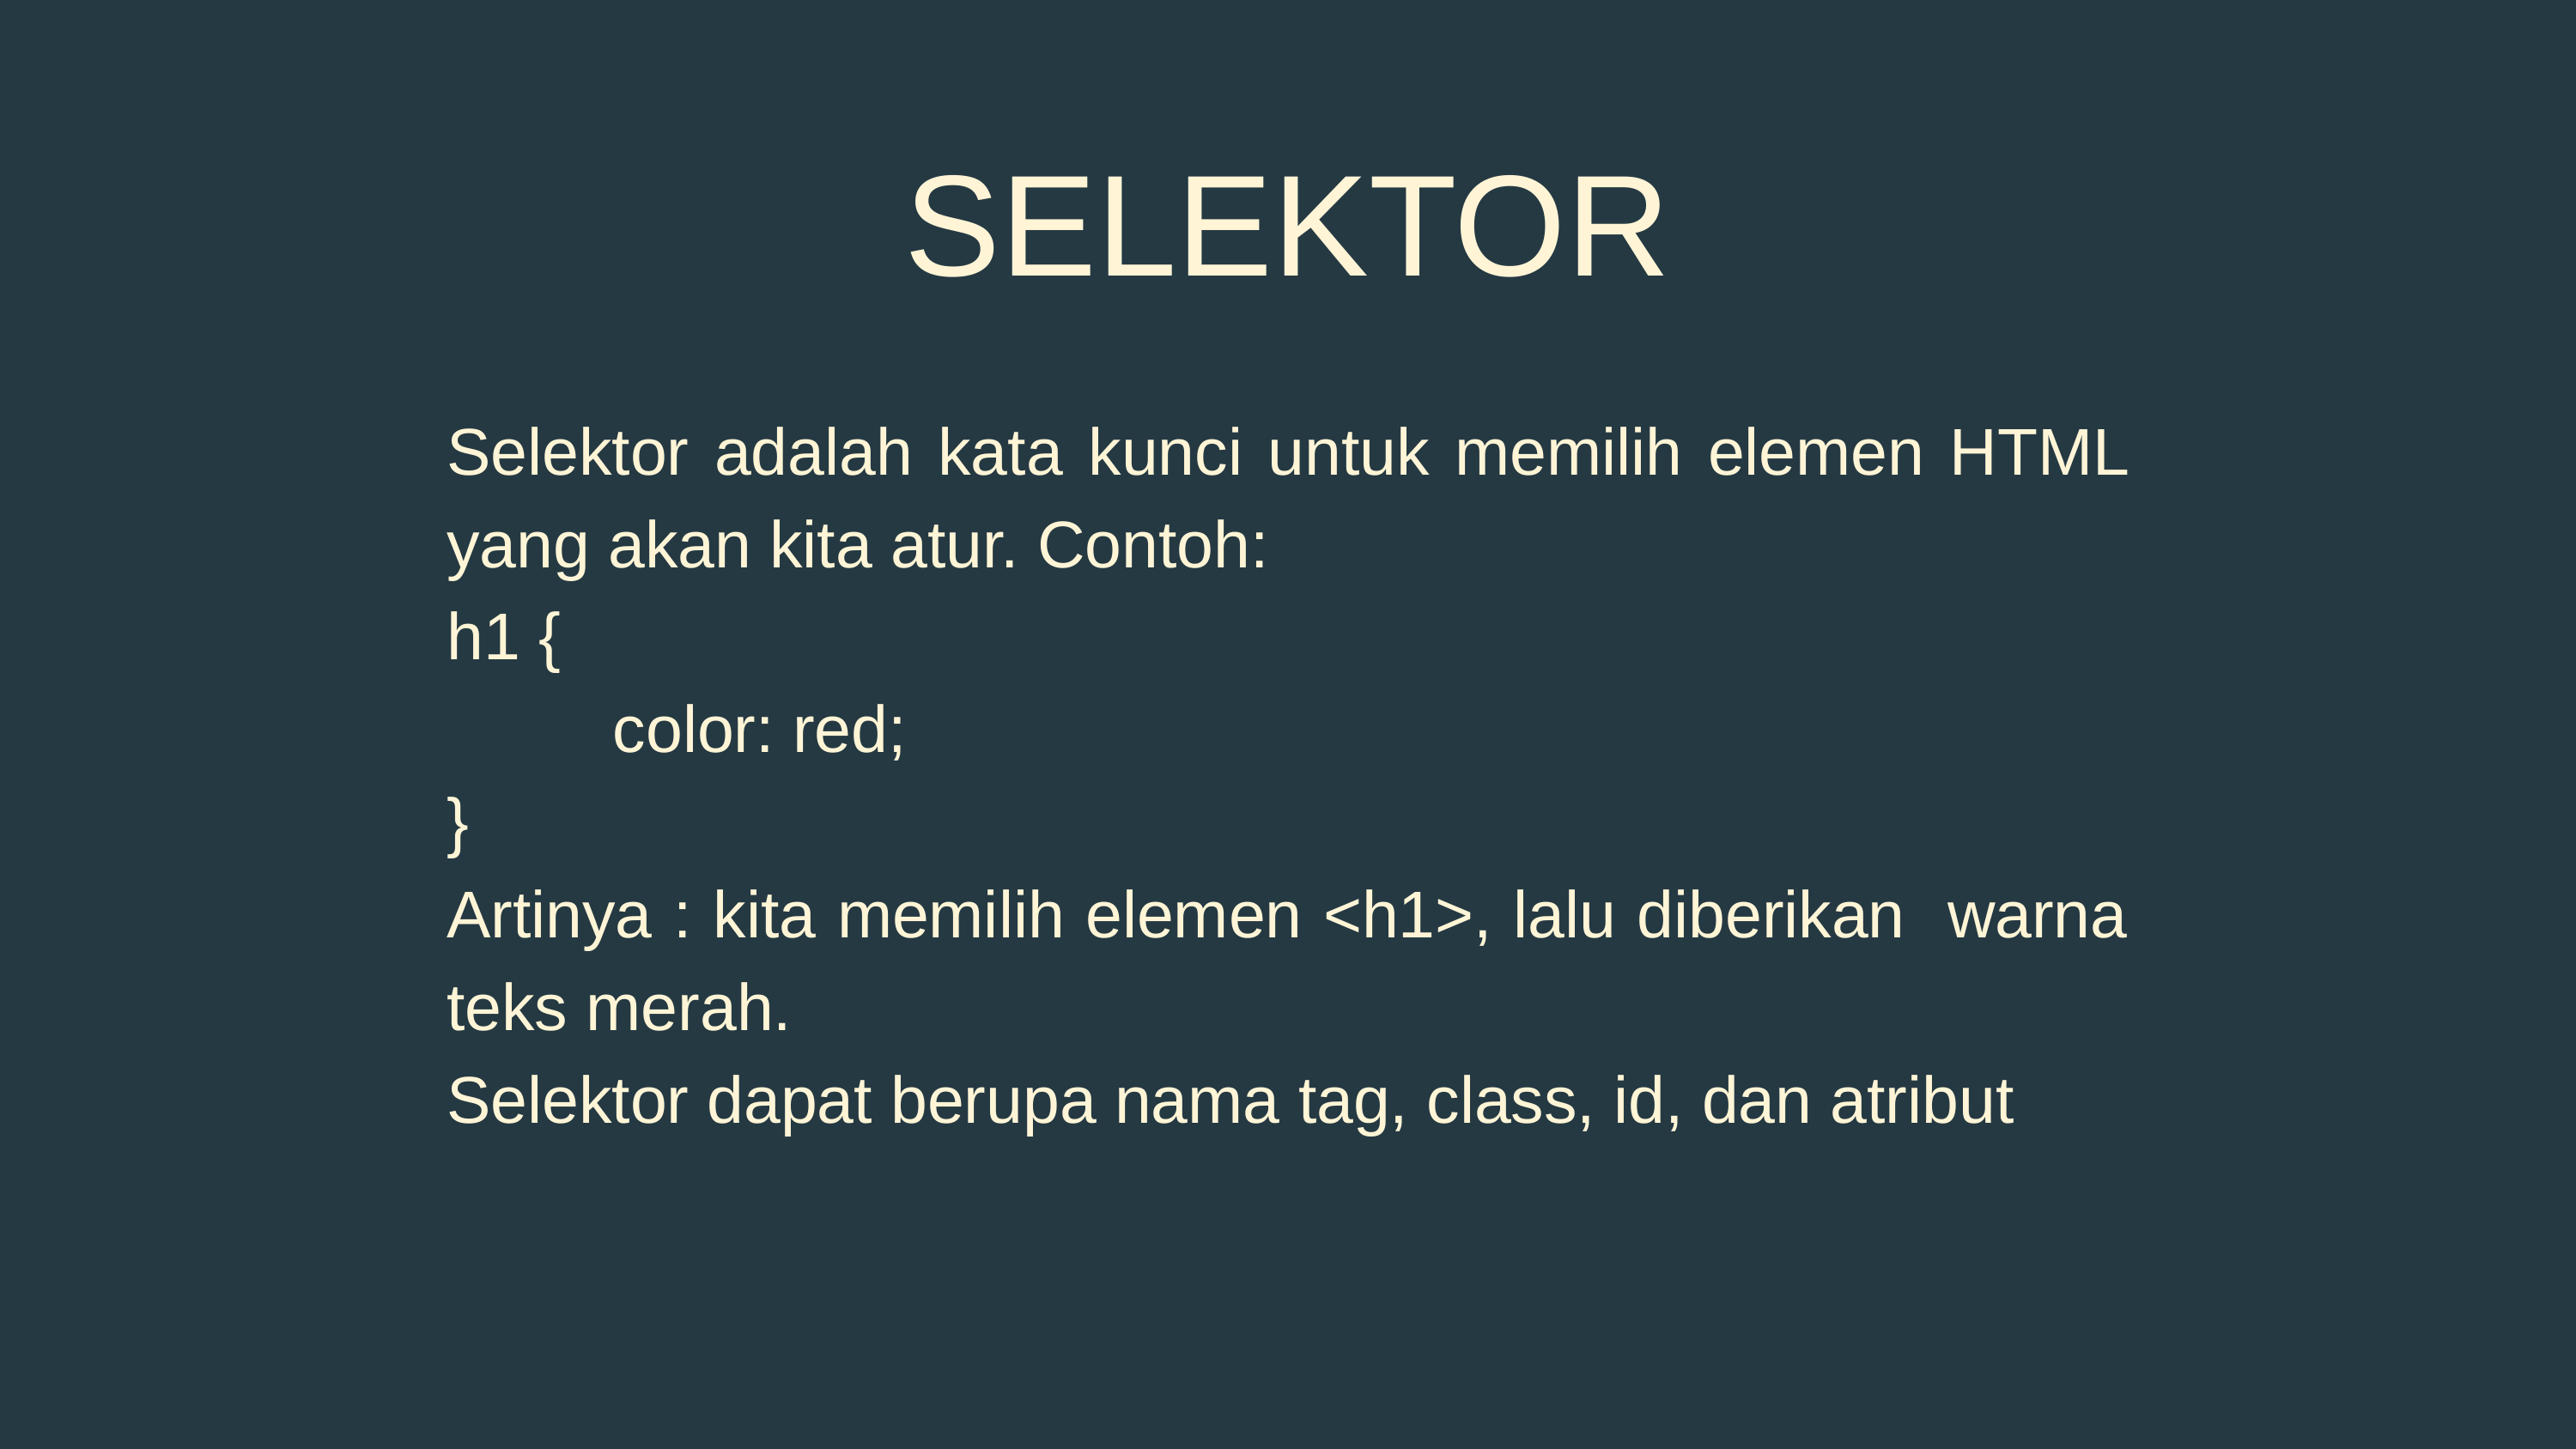

SELEKTOR
Selektor adalah kata kunci untuk memilih elemen HTML yang akan kita atur. Contoh:
h1 {
         color: red;
}
Artinya : kita memilih elemen <h1>, lalu diberikan  warna teks merah.
Selektor dapat berupa nama tag, class, id, dan atribut